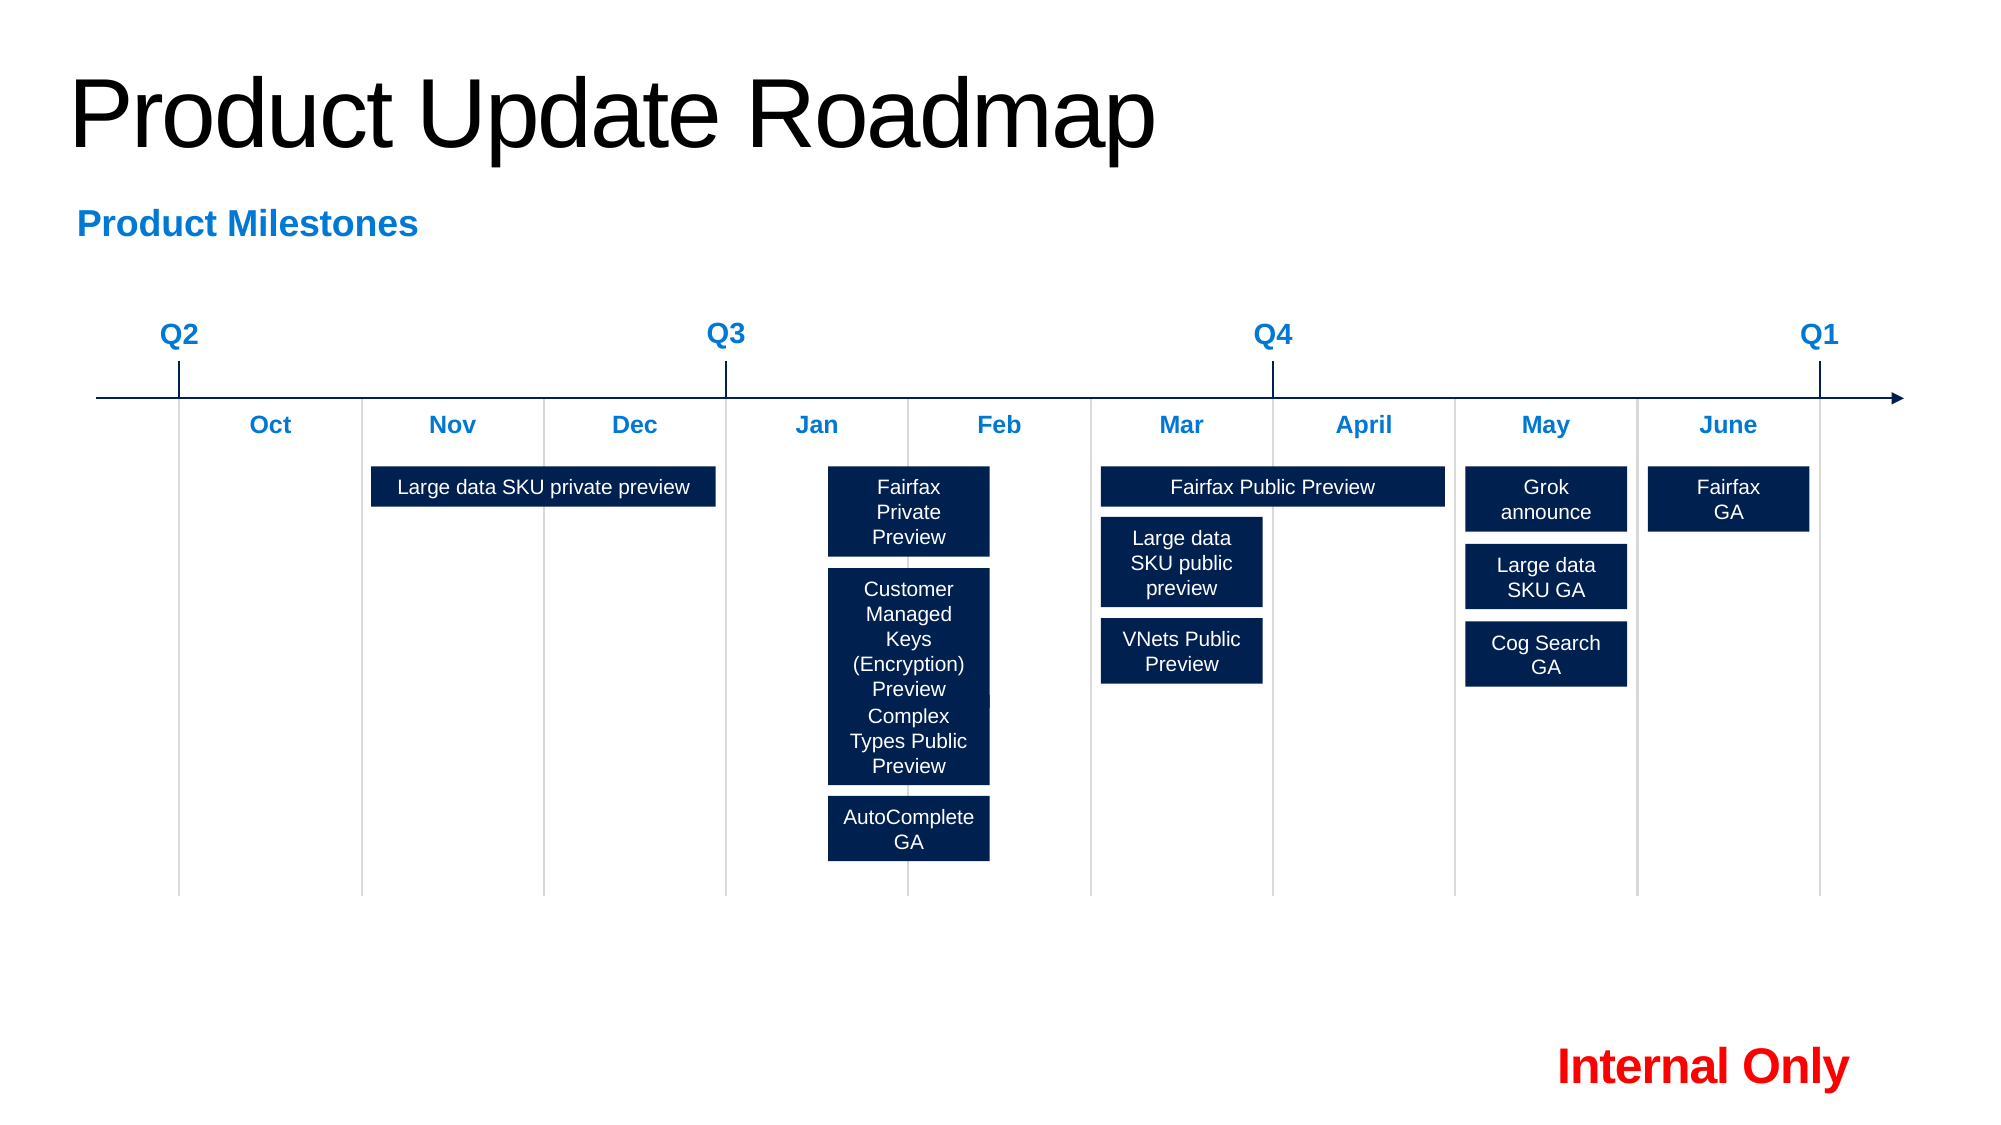

# Product Update Roadmap
Product Milestones
Q3
Q2
Q4
Q1
Oct
Nov
Dec
Jan
Feb
Mar
April
May
June
Large data SKU private preview
Fairfax
Private Preview
Fairfax Public Preview
Grok announce
Fairfax
GA
Large data SKU public preview
Large data SKU GA
Customer Managed Keys (Encryption) Preview
VNets Public Preview
Cog Search GA
Complex Types Public Preview
AutoComplete GA
Internal Only